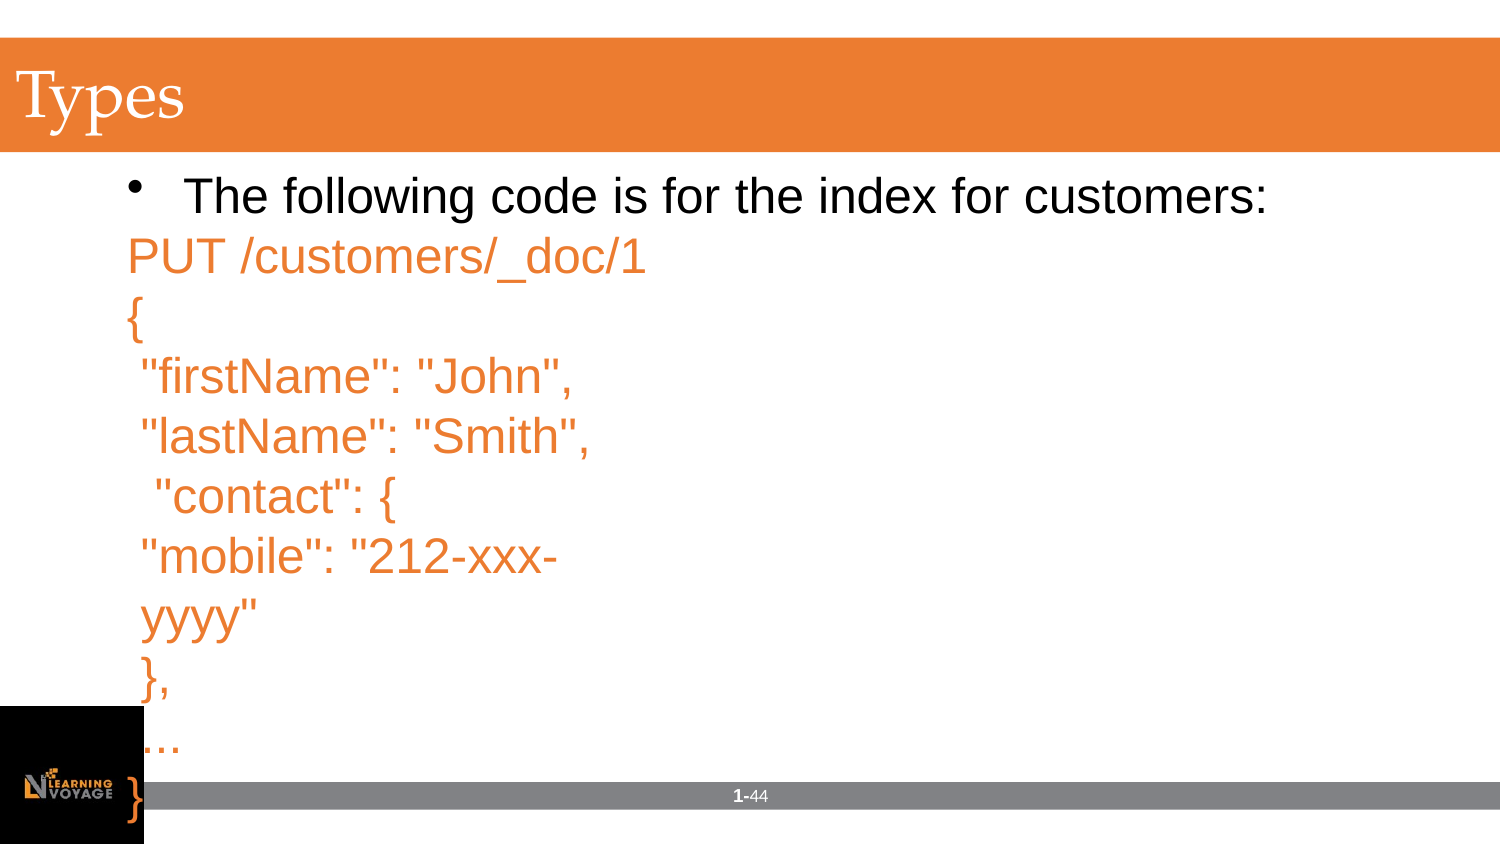

# Types
The following code is for the index for customers:
PUT /customers/_doc/1
{
"firstName": "John",
"lastName": "Smith",  "contact": {
"mobile": "212-xxx-yyyy"
},
...
}
1-44